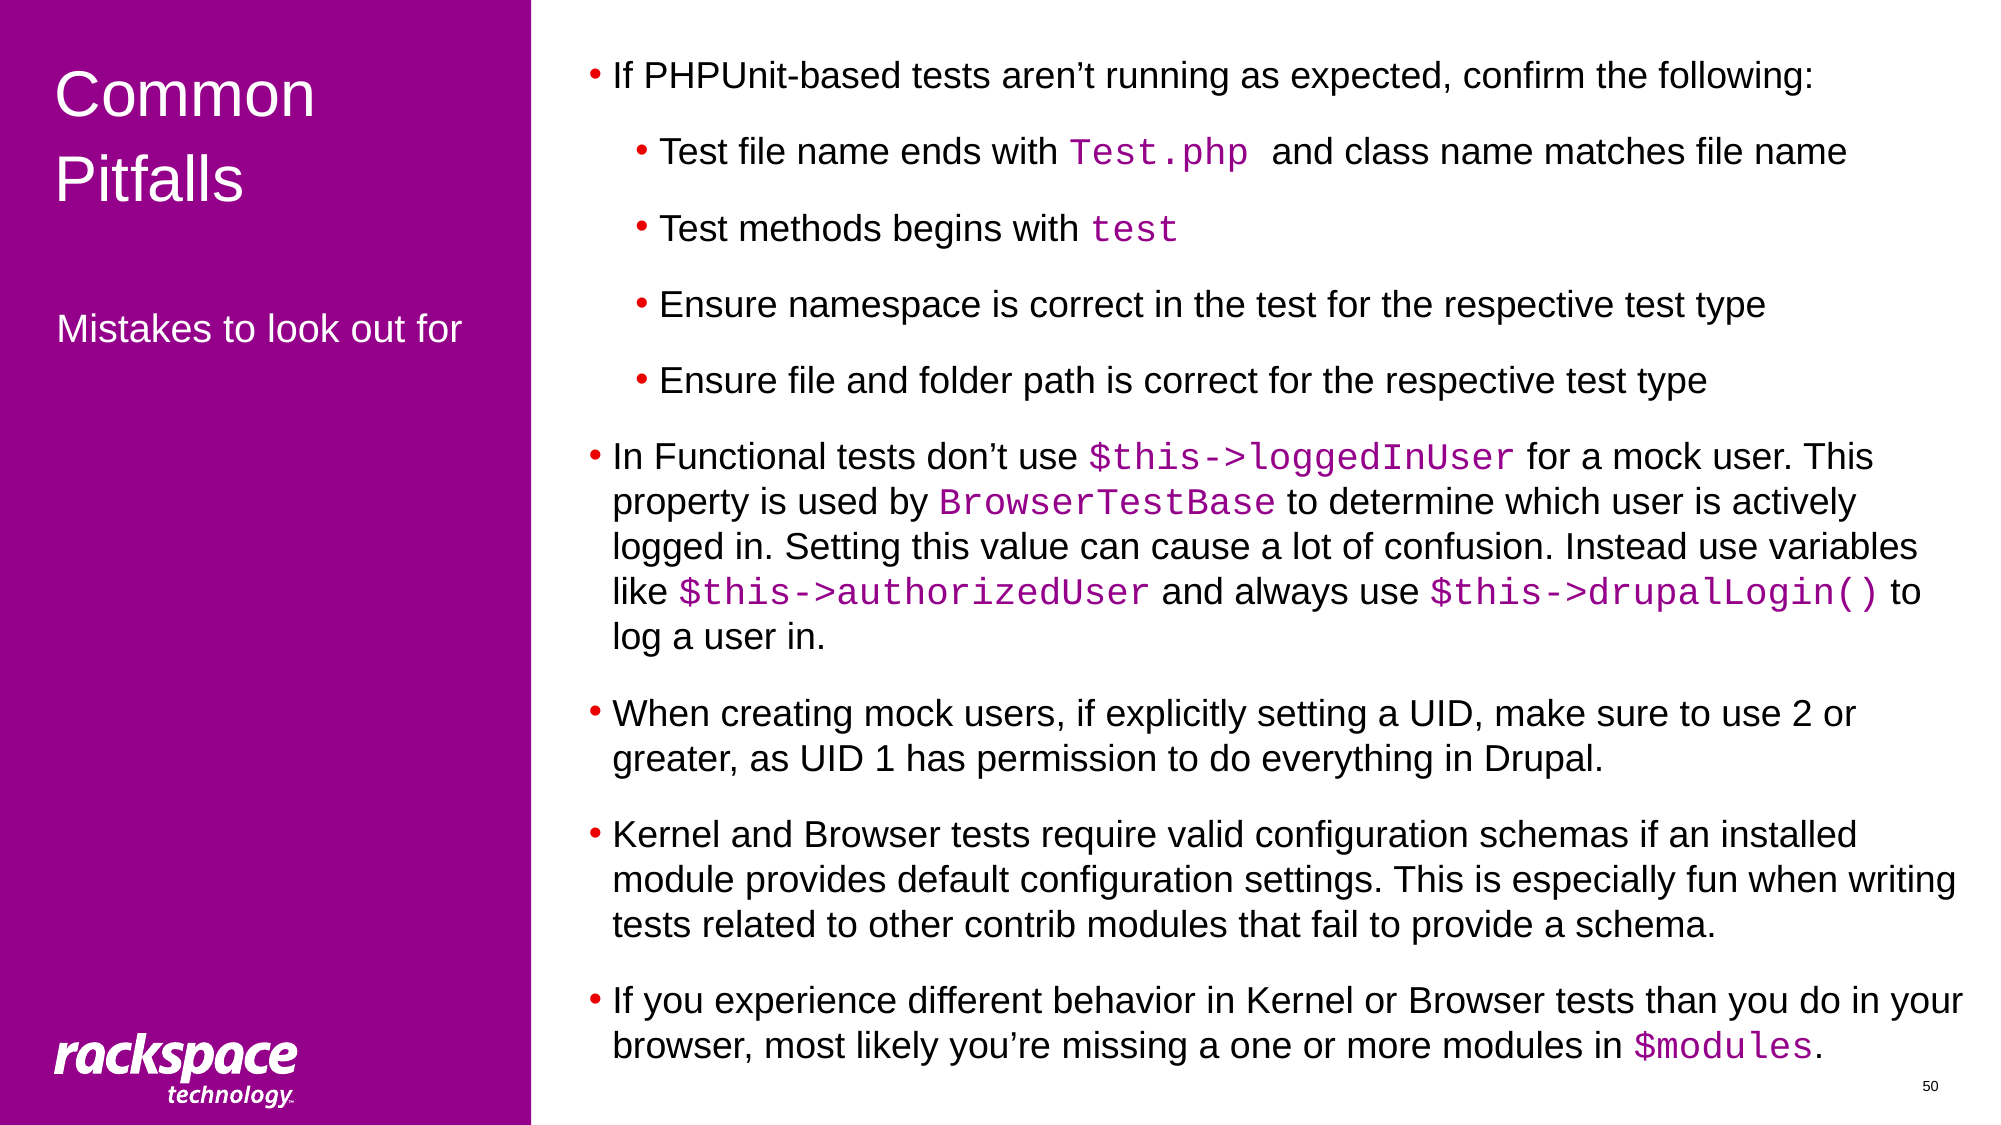

# Common Pitfalls
If PHPUnit-based tests aren’t running as expected, confirm the following:
Test file name ends with Test.php and class name matches file name
Test methods begins with test
Ensure namespace is correct in the test for the respective test type
Ensure file and folder path is correct for the respective test type
In Functional tests don’t use $this->loggedInUser for a mock user. This property is used by BrowserTestBase to determine which user is actively logged in. Setting this value can cause a lot of confusion. Instead use variables like $this->authorizedUser and always use $this->drupalLogin() to log a user in.
When creating mock users, if explicitly setting a UID, make sure to use 2 or greater, as UID 1 has permission to do everything in Drupal.
Kernel and Browser tests require valid configuration schemas if an installed module provides default configuration settings. This is especially fun when writing tests related to other contrib modules that fail to provide a schema.
If you experience different behavior in Kernel or Browser tests than you do in your browser, most likely you’re missing a one or more modules in $modules.
Mistakes to look out for
50